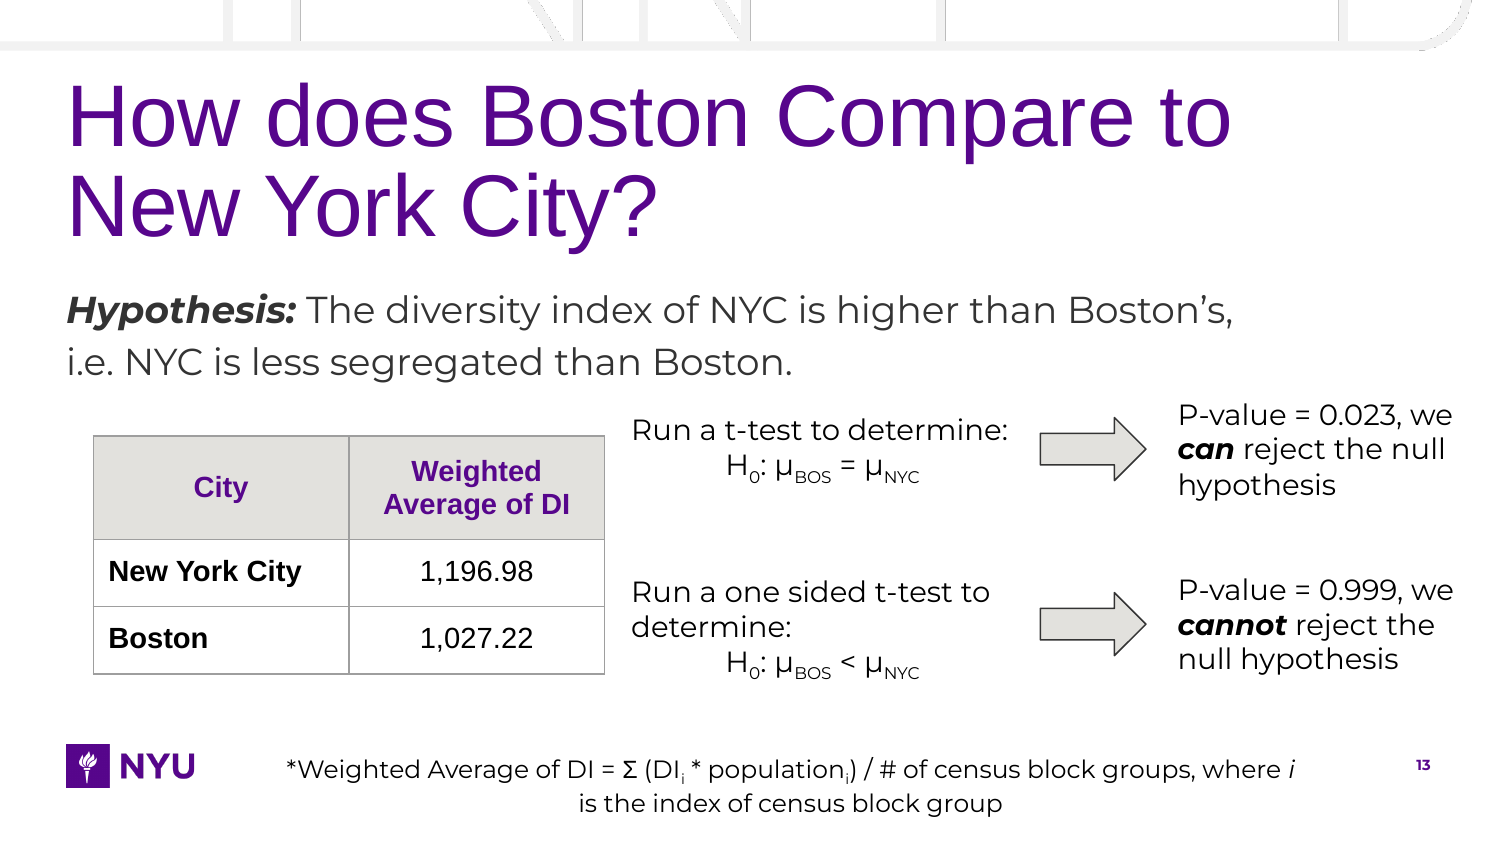

# How does Boston Compare to New York City?
Hypothesis: The diversity index of NYC is higher than Boston’s, i.e. NYC is less segregated than Boston.
Run a t-test to determine:
H0: μBOS = μNYC
P-value = 0.023, we can reject the null hypothesis

| City | Weighted Average of DI |
| --- | --- |
| New York City | 1,196.98 |
| Boston | 1,027.22 |
P-value = 0.999, we cannot reject the null hypothesis
Run a one sided t-test to determine:
H0: μBOS < μNYC

*Weighted Average of DI = Σ (DIi * populationi) / # of census block groups, where i is the index of census block group